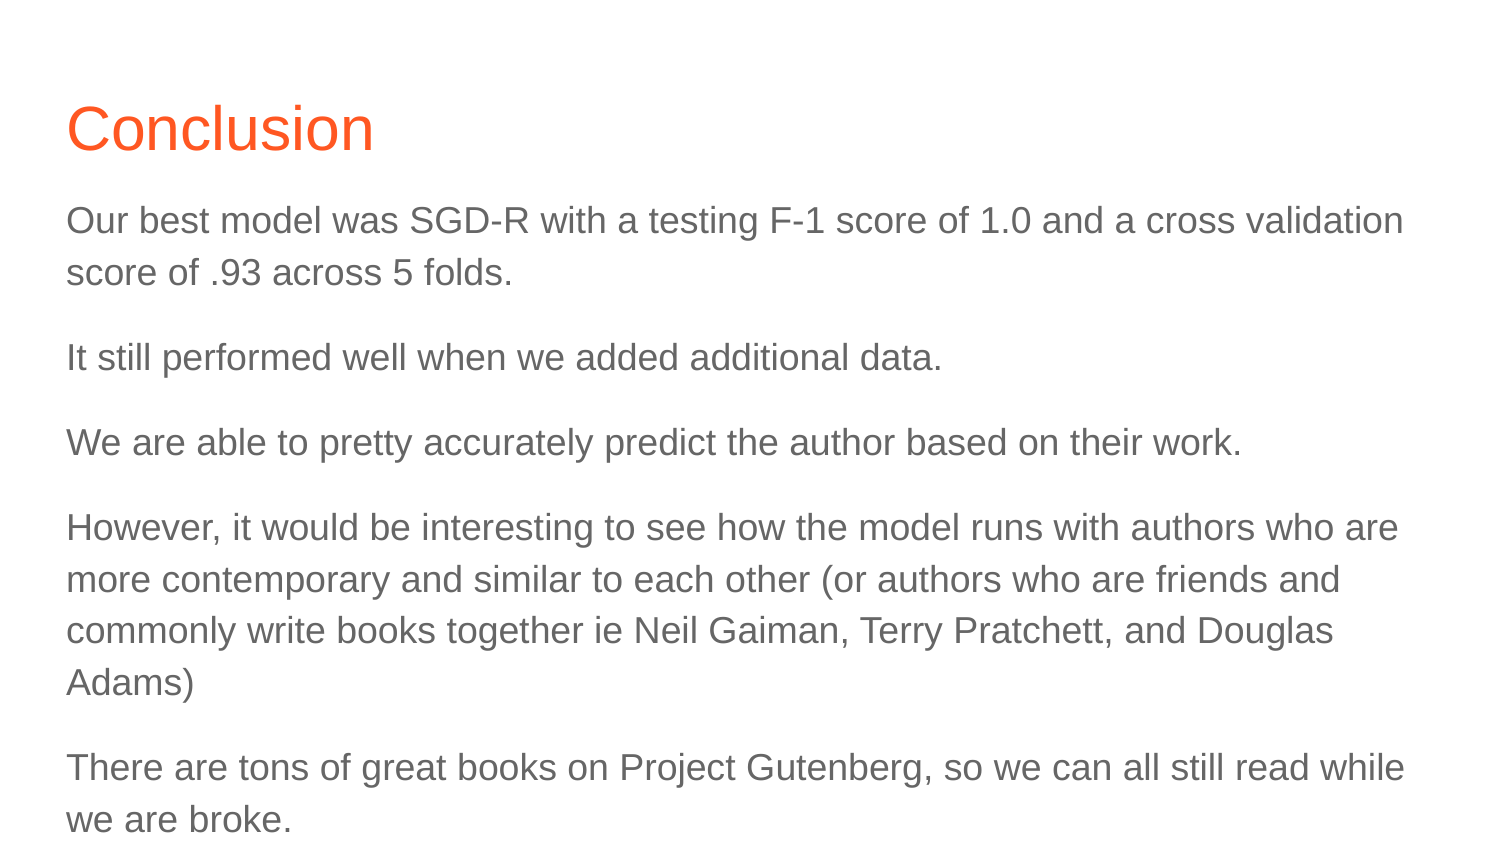

# Conclusion
Our best model was SGD-R with a testing F-1 score of 1.0 and a cross validation score of .93 across 5 folds.
It still performed well when we added additional data.
We are able to pretty accurately predict the author based on their work.
However, it would be interesting to see how the model runs with authors who are more contemporary and similar to each other (or authors who are friends and commonly write books together ie Neil Gaiman, Terry Pratchett, and Douglas Adams)
There are tons of great books on Project Gutenberg, so we can all still read while we are broke.